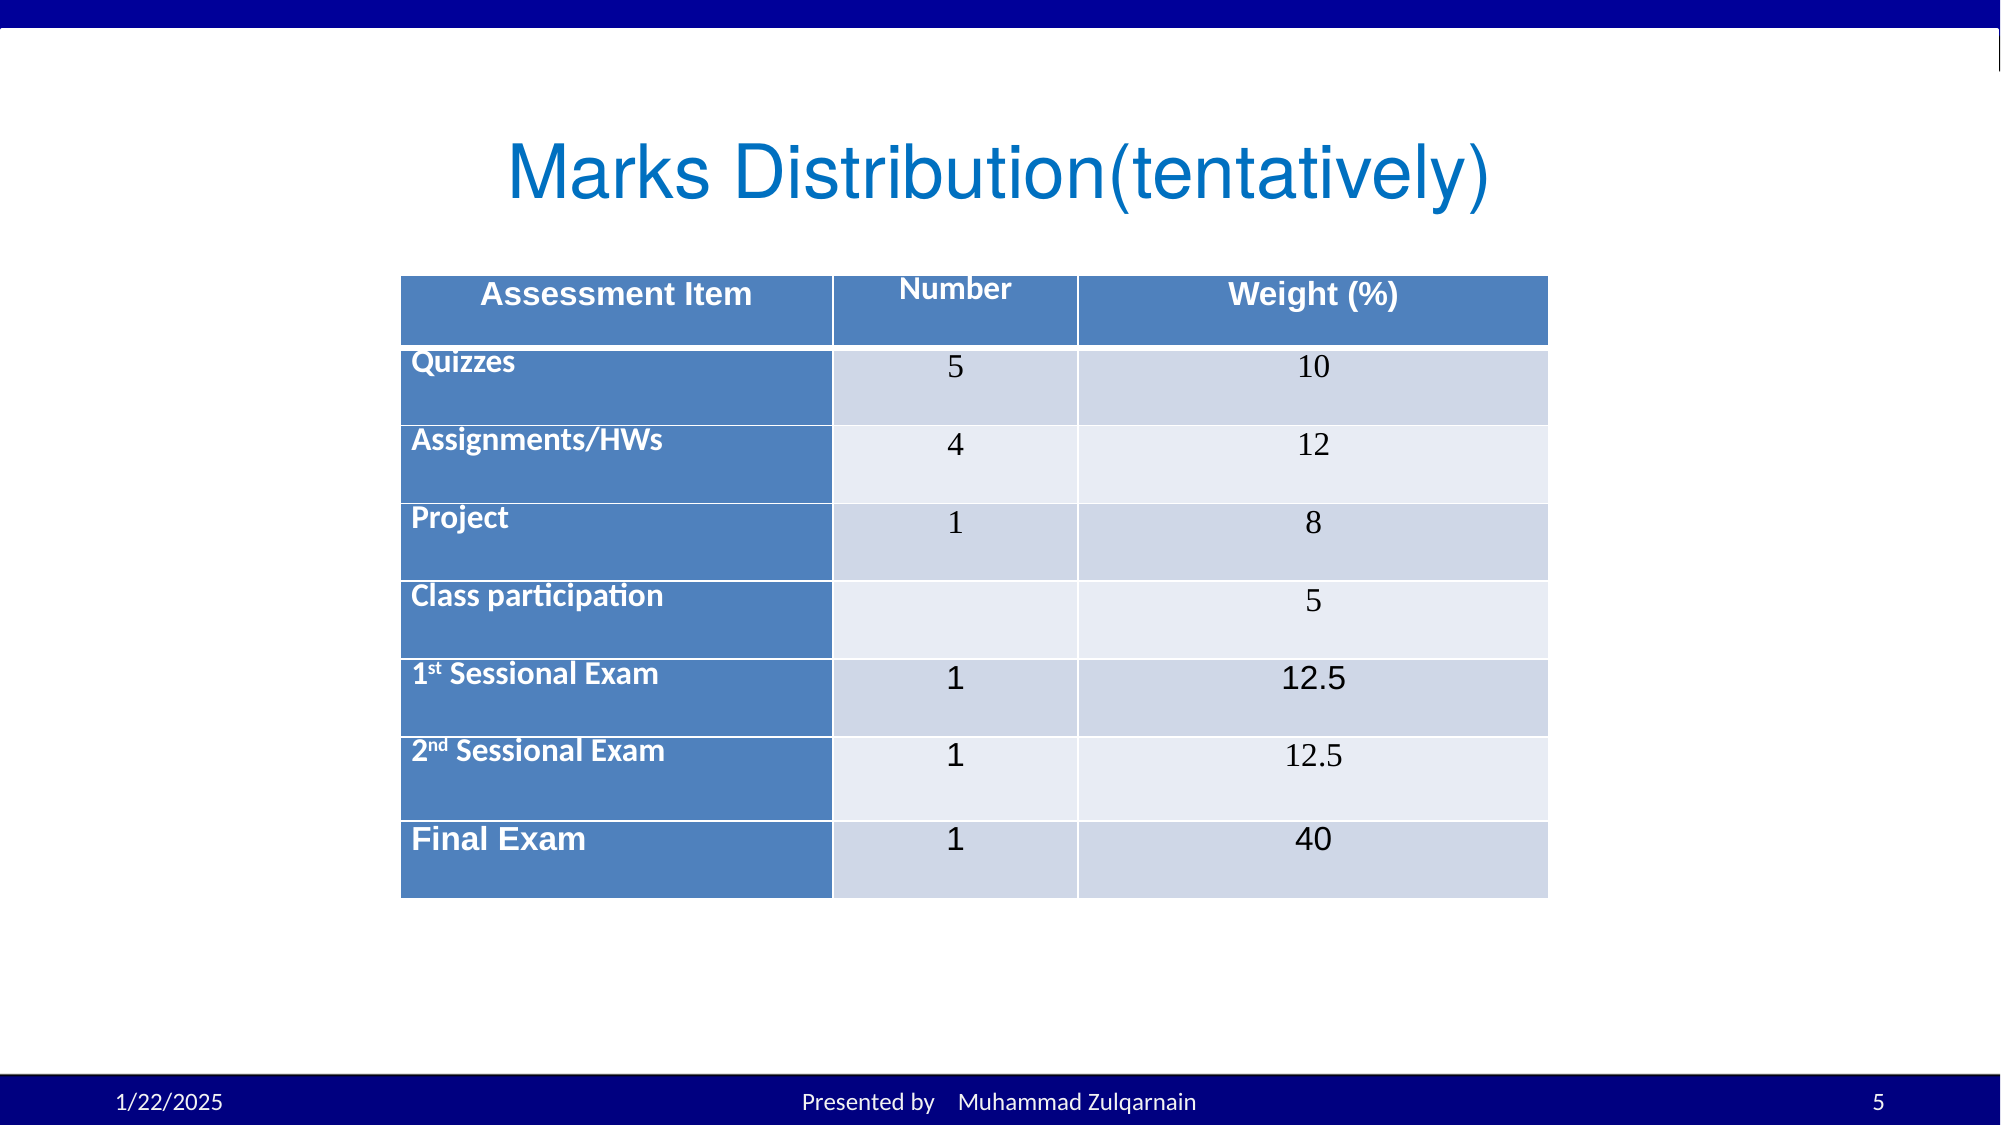

# Marks Distribution(tentatively)
| Assessment Item | Number | Weight (%) |
| --- | --- | --- |
| Quizzes | 5 | 10 |
| Assignments/HWs | 4 | 12 |
| Project | 1 | 8 |
| Class participation |  | 5 |
| 1st Sessional Exam | 1 | 12.5 |
| 2nd Sessional Exam | 1 | 12.5 |
| Final Exam | 1 | 40 |
1/22/2025
Presented by    Muhammad Zulqarnain
5